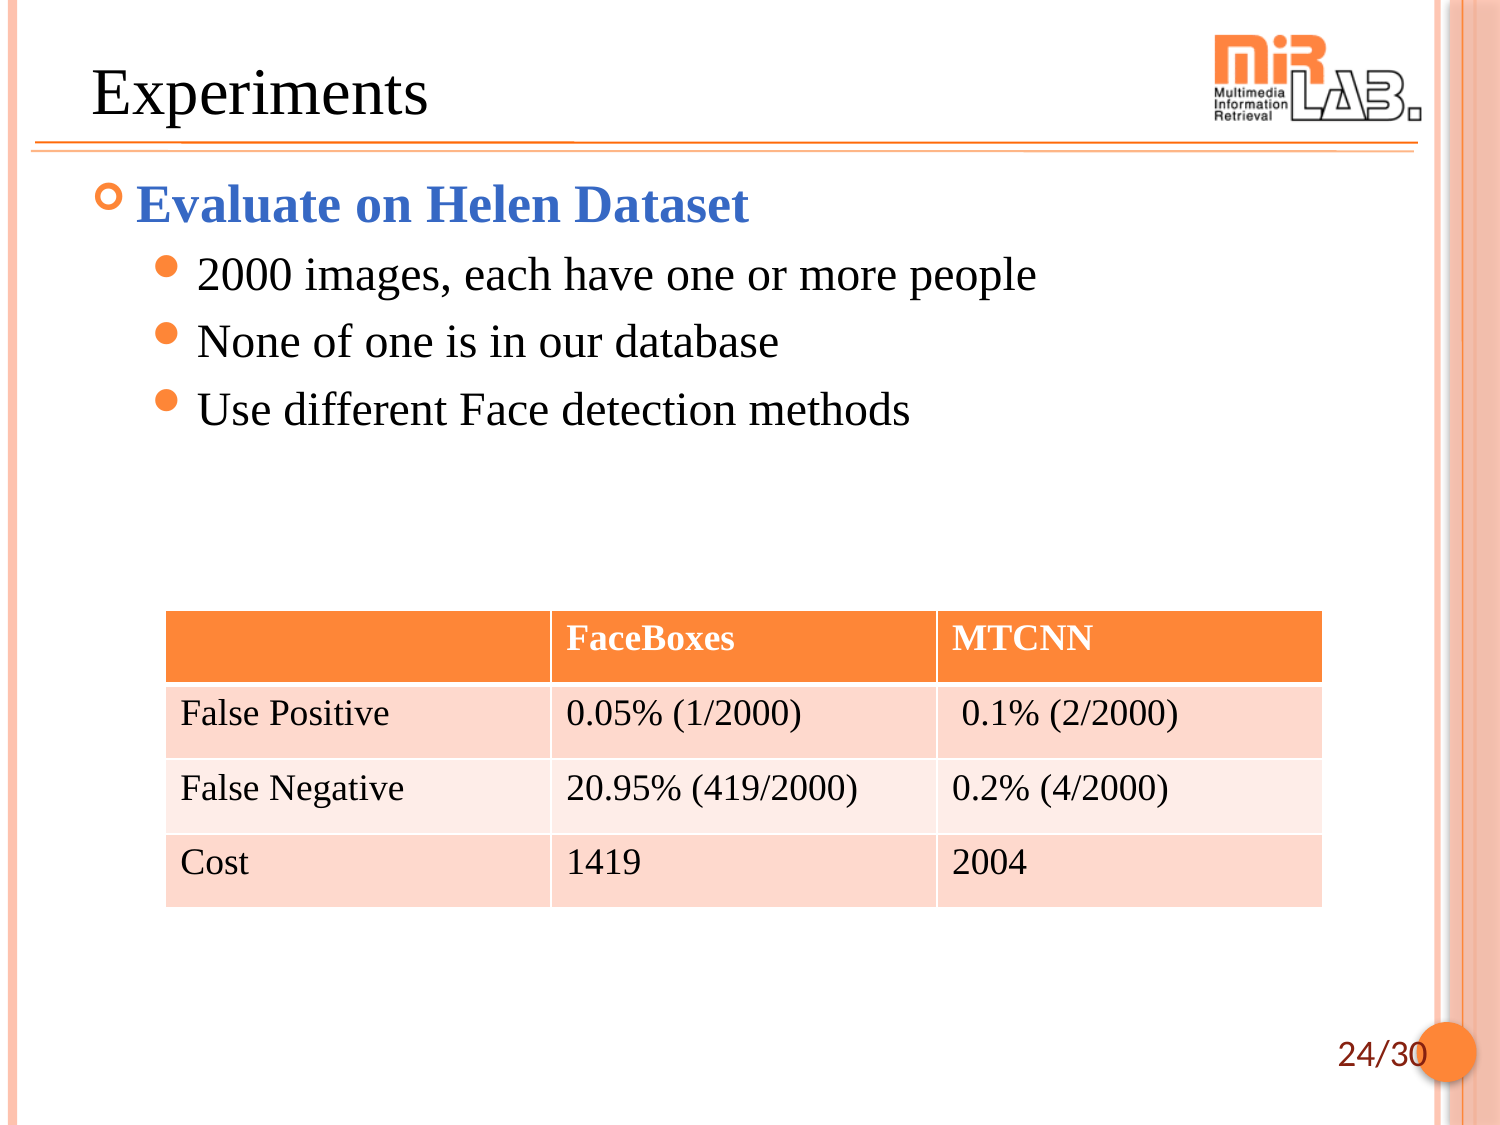

# Experiments
Evaluate on Helen Dataset
2000 images, each have one or more people
None of one is in our database
Use different Face detection methods

|  | FaceBoxes | MTCNN |
| --- | --- | --- |
| False Positive | 0.05% (1/2000) | 0.1% (2/2000) |
| False Negative | 20.95% (419/2000) | 0.2% (4/2000) |
| Cost | 1419 | 2004 |